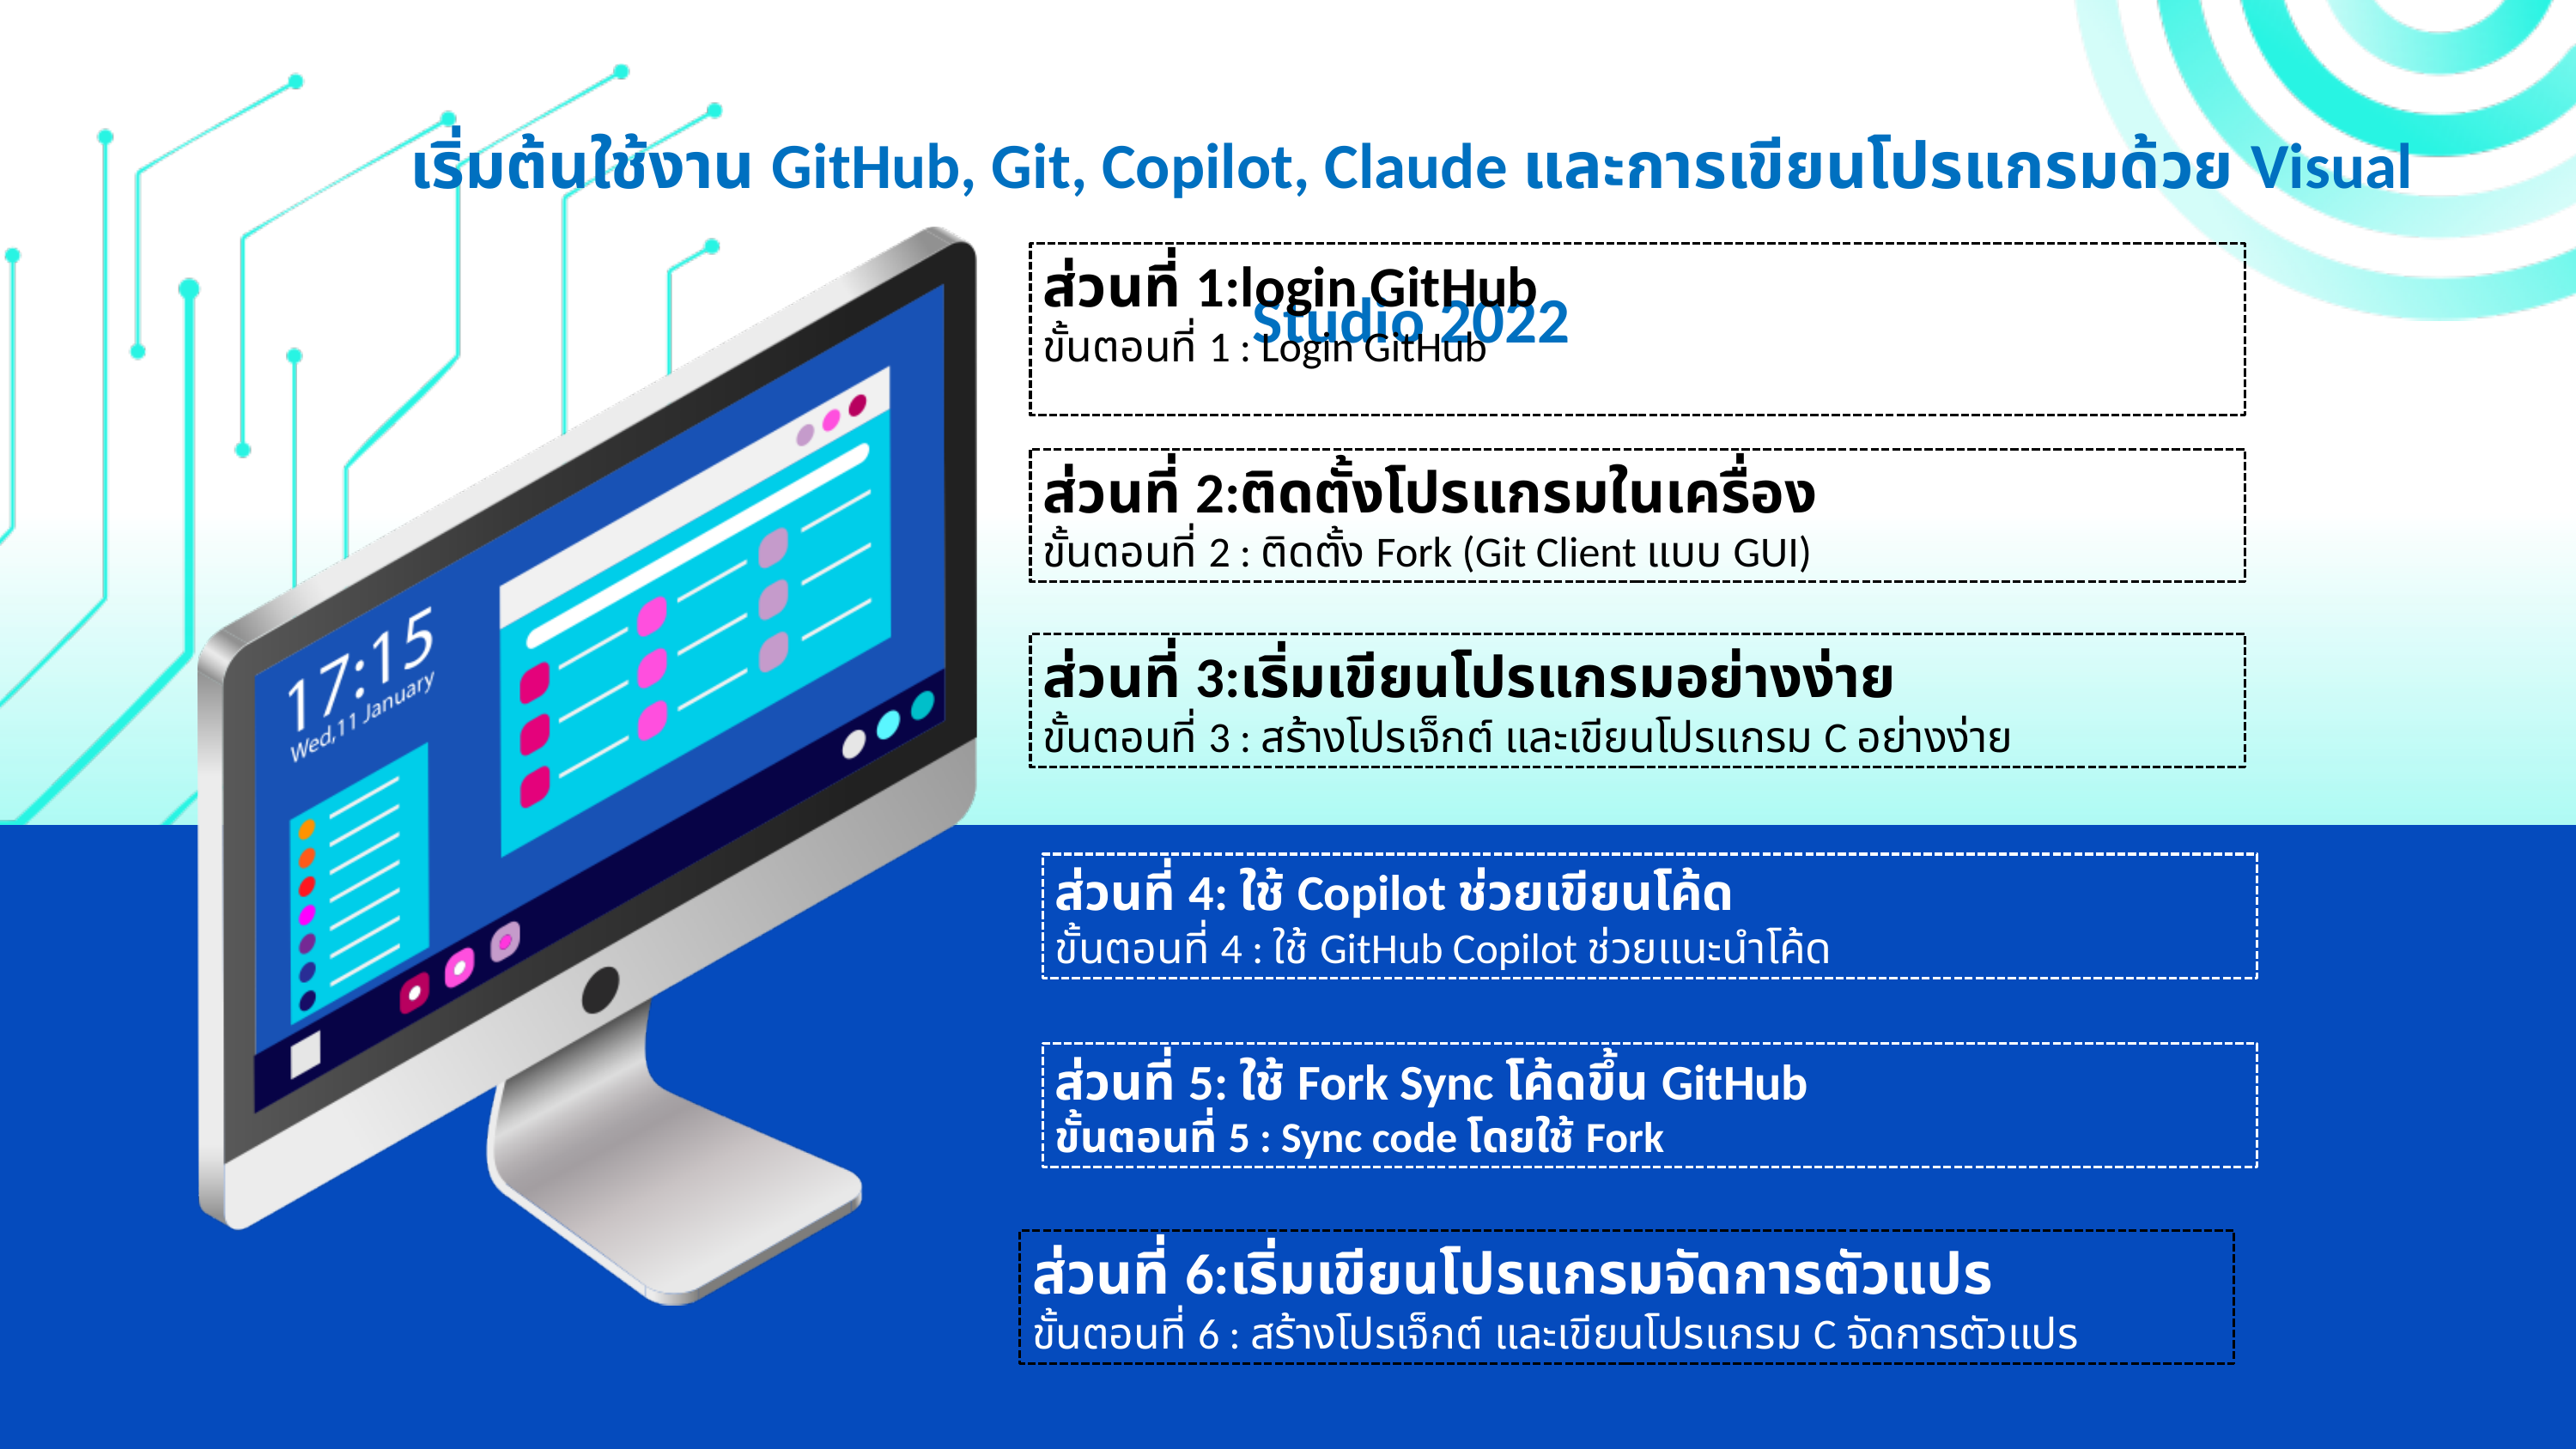

เริ่มต้นใช้งาน GitHub, Git, Copilot, Claude และการเขียนโปรแกรมด้วย Visual Studio 2022

ส่วนที่ 1:login GitHub
ขั้นตอนที่ 1 : Login GitHub

ส่วนที่ 2:ติดตั้งโปรแกรมในเครื่อง
ขั้นตอนที่ 2 : ติดตั้ง Fork (Git Client แบบ GUI)
ส่วนที่ 3:เริ่มเขียนโปรแกรมอย่างง่าย
ขั้นตอนที่ 3 : สร้างโปรเจ็กต์ และเขียนโปรแกรม C อย่างง่าย

ส่วนที่ 4: ใช้ Copilot ช่วยเขียนโค้ด
ขั้นตอนที่ 4 : ใช้ GitHub Copilot ช่วยแนะนำโค้ด
ส่วนที่ 5: ใช้ Fork Sync โค้ดขึ้น GitHub
ขั้นตอนที่ 5 : Sync code โดยใช้ Fork
ส่วนที่ 6:เริ่มเขียนโปรแกรมจัดการตัวแปร
ขั้นตอนที่ 6 : สร้างโปรเจ็กต์ และเขียนโปรแกรม C จัดการตัวแปร